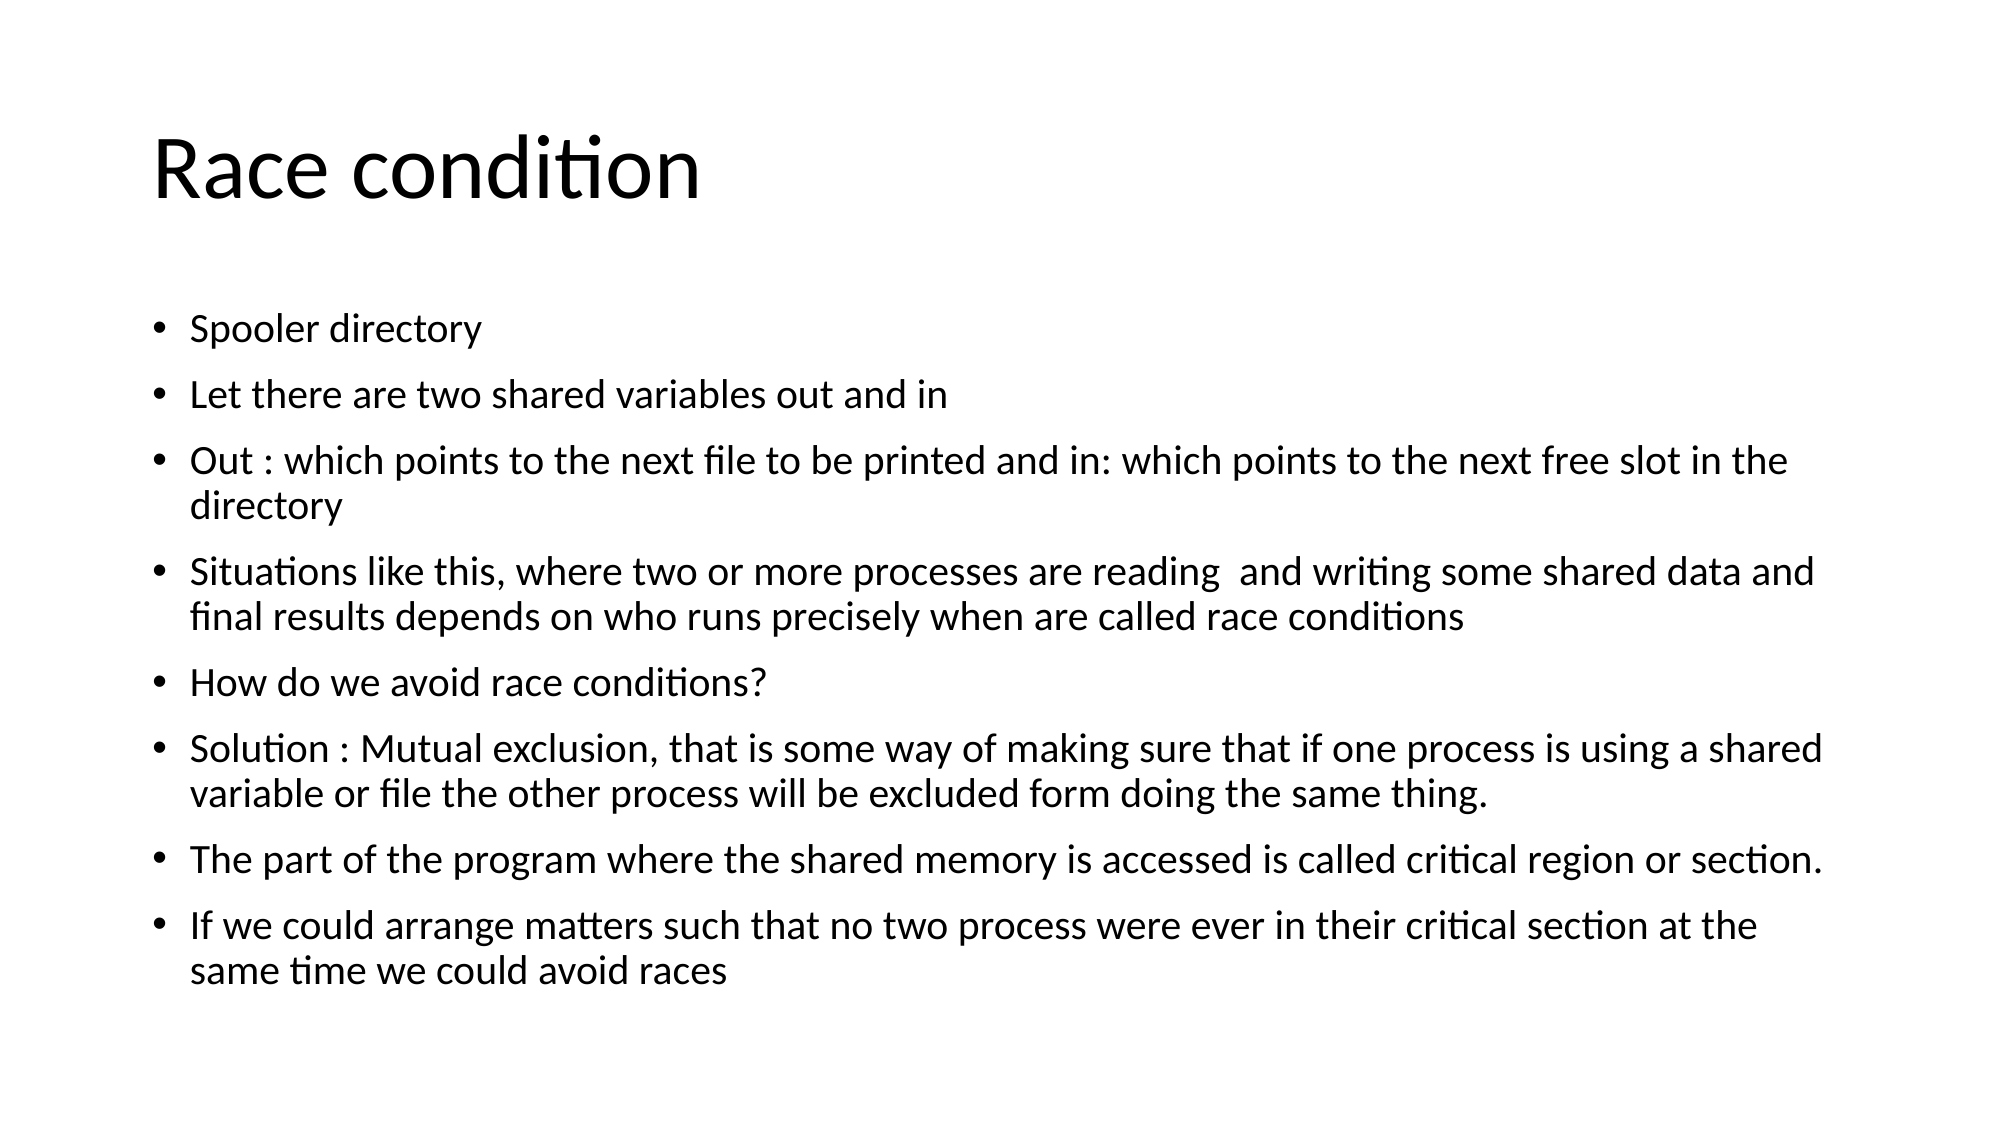

# Race condition
Spooler directory
Let there are two shared variables out and in
Out : which points to the next file to be printed and in: which points to the next free slot in the directory
Situations like this, where two or more processes are reading  and writing some shared data and final results depends on who runs precisely when are called race conditions
How do we avoid race conditions?
Solution : Mutual exclusion, that is some way of making sure that if one process is using a shared variable or file the other process will be excluded form doing the same thing.
The part of the program where the shared memory is accessed is called critical region or section.
If we could arrange matters such that no two process were ever in their critical section at the same time we could avoid races